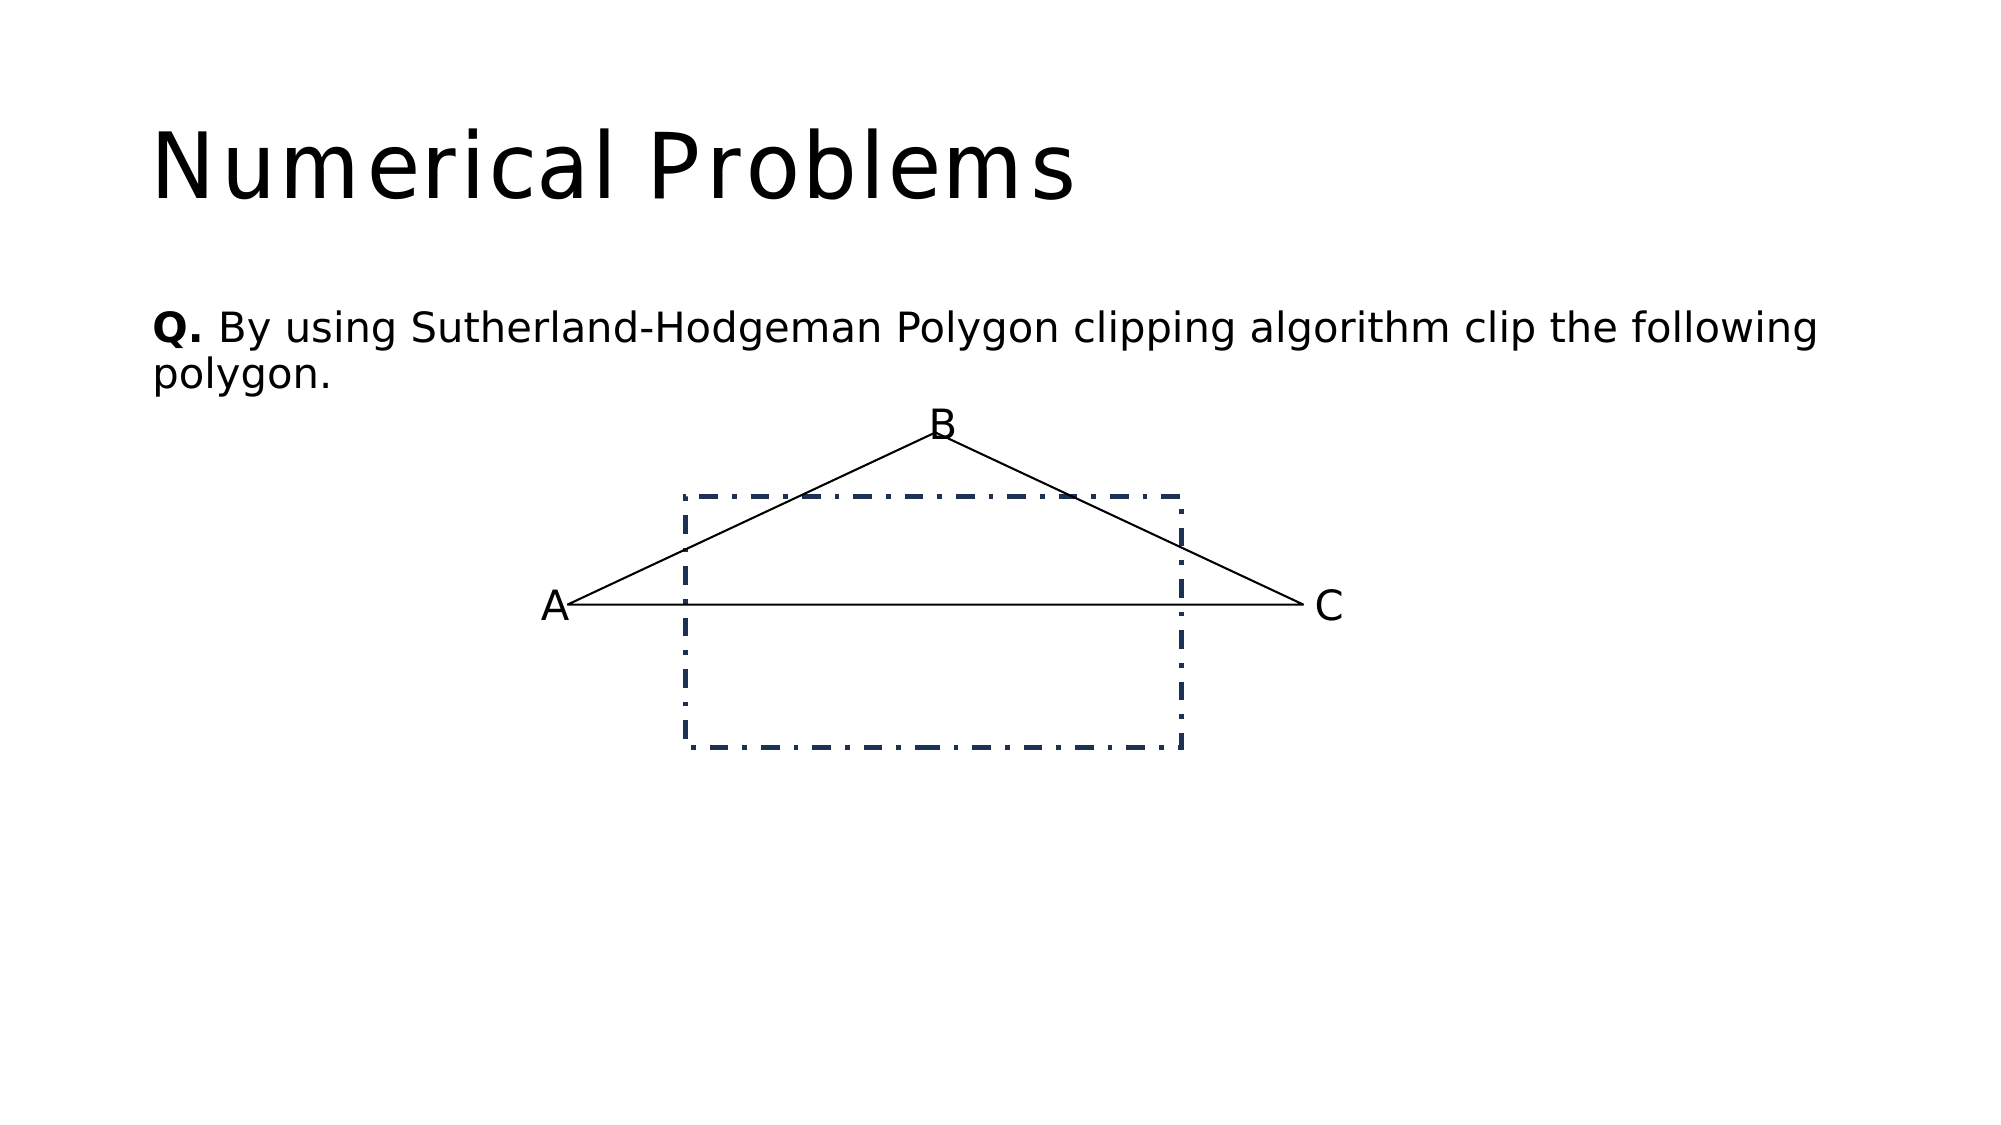

# Numerical Problems
Q. By using Sutherland-Hodgeman Polygon clipping algorithm clip the following polygon.
B

A
C